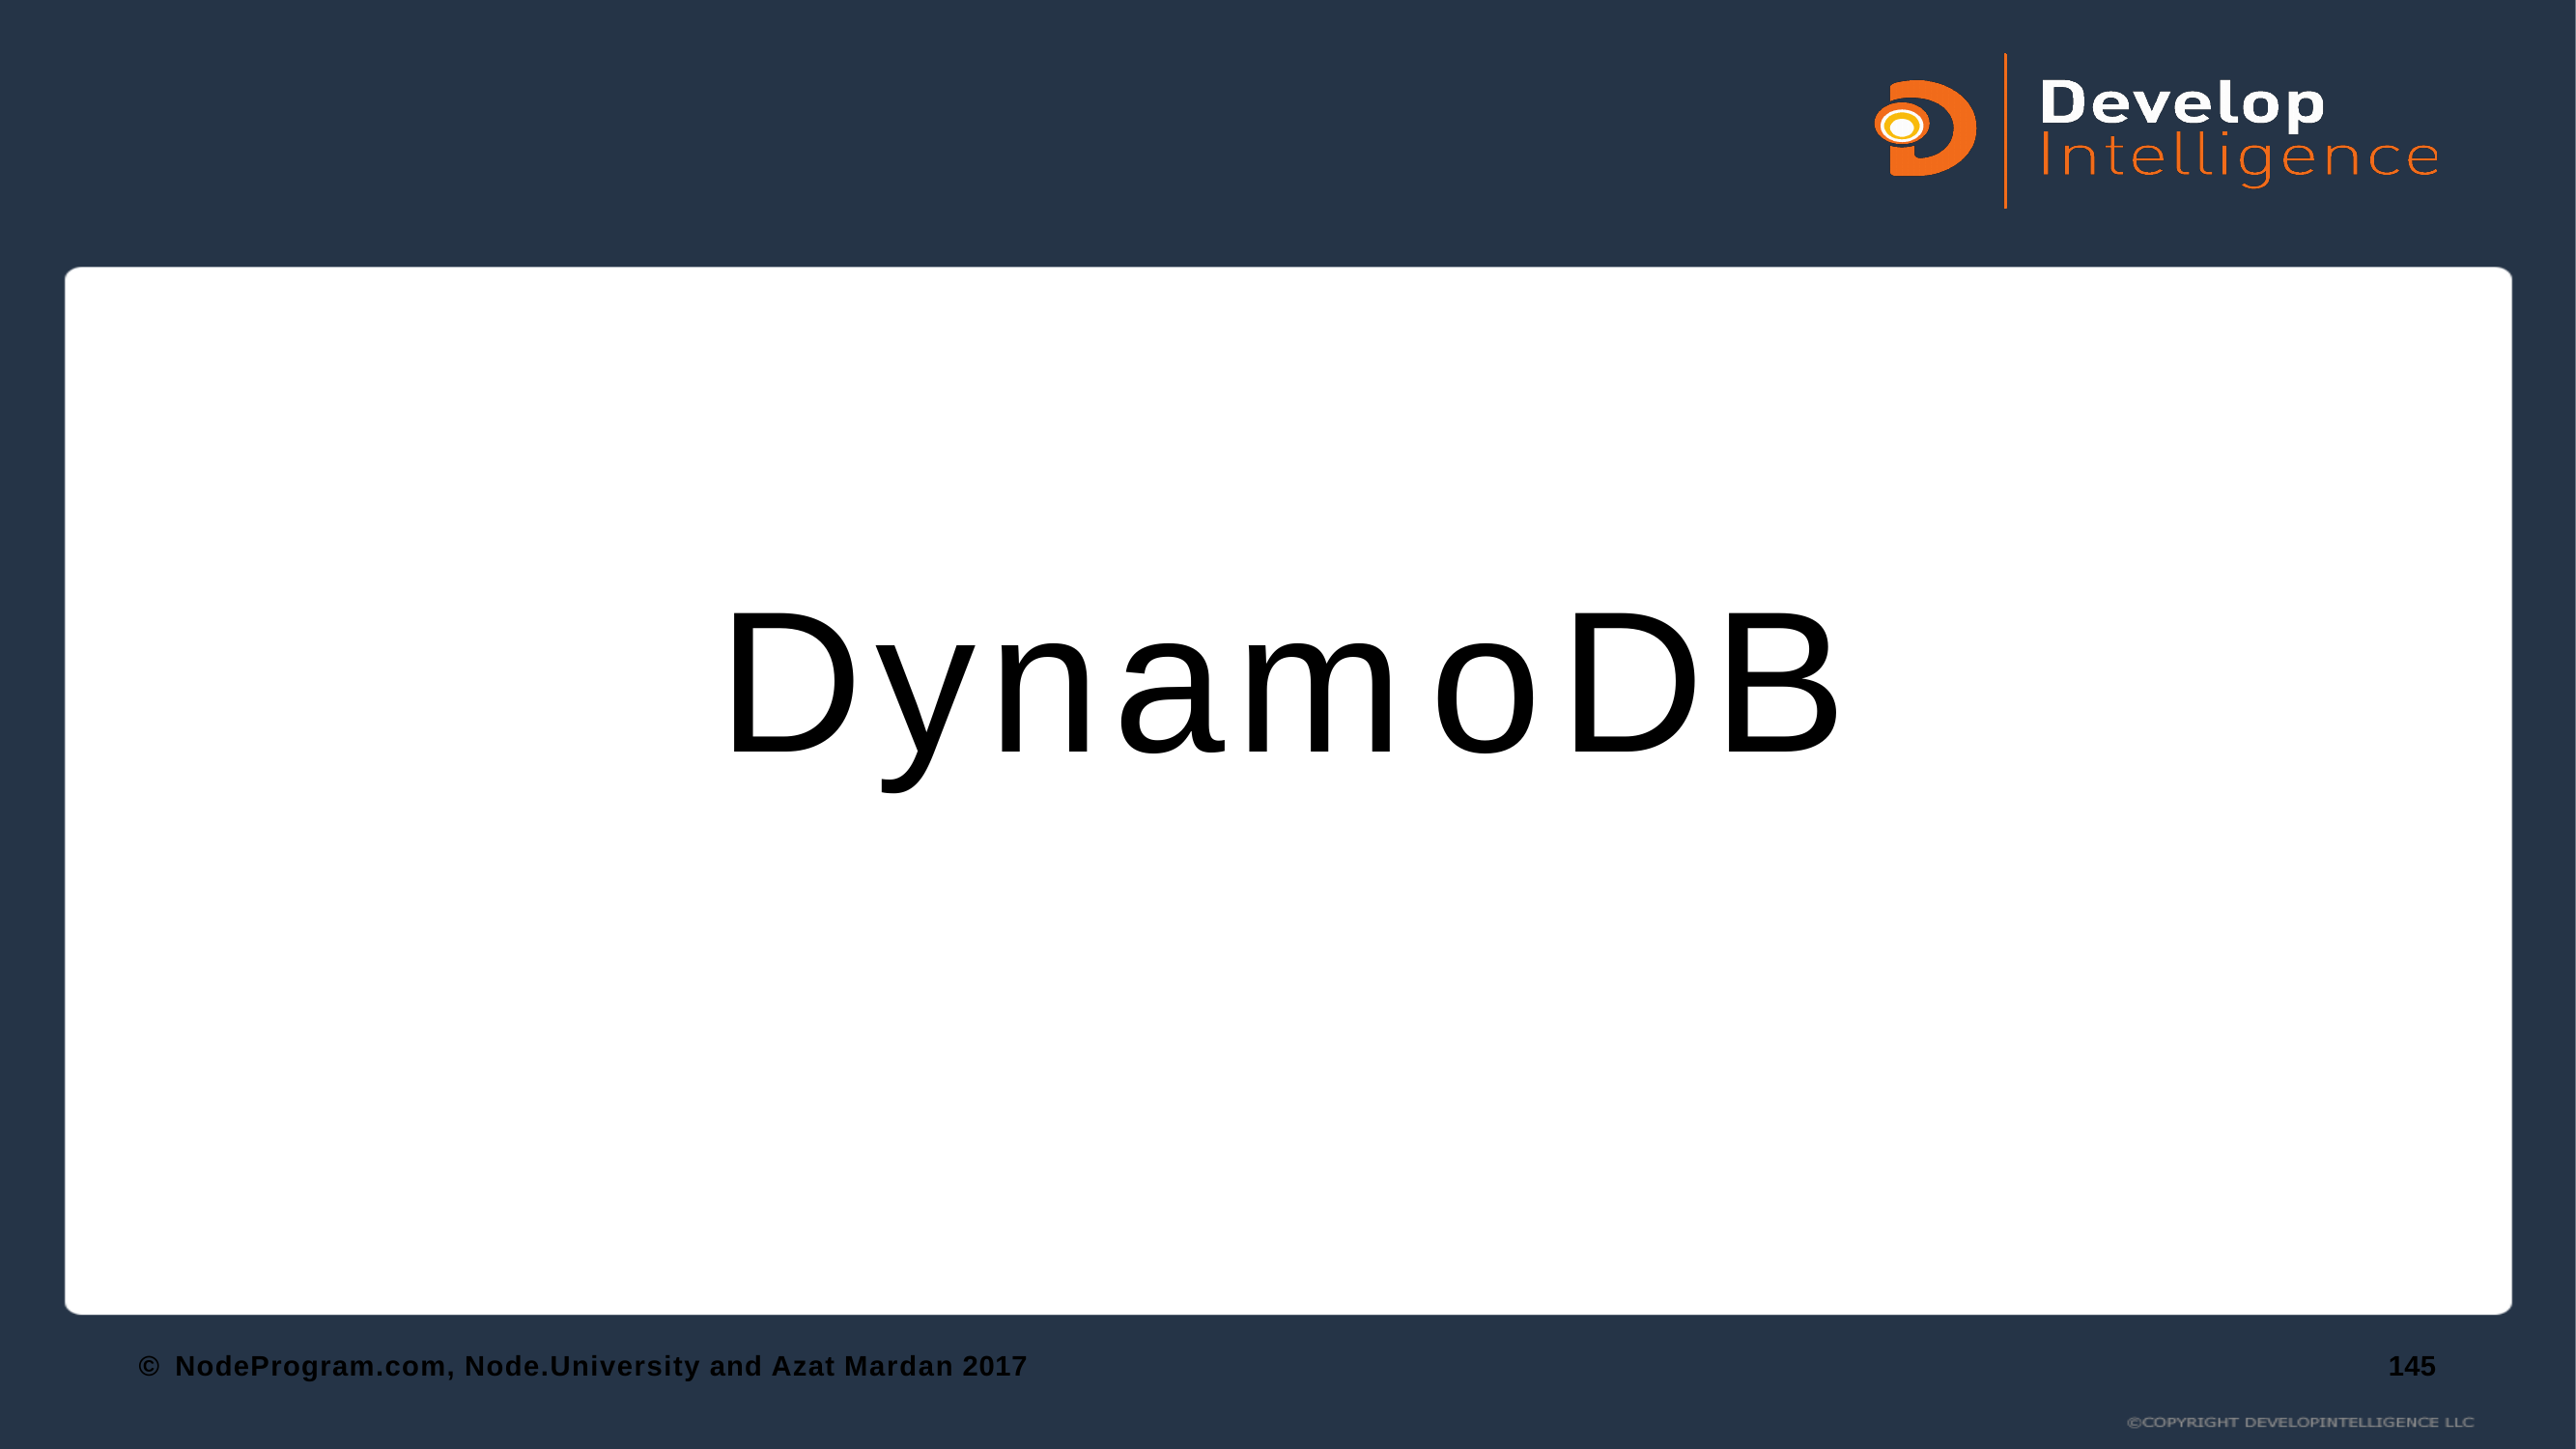

# DynamoDB
© NodeProgram.com, Node.University and Azat Mardan 2017
145